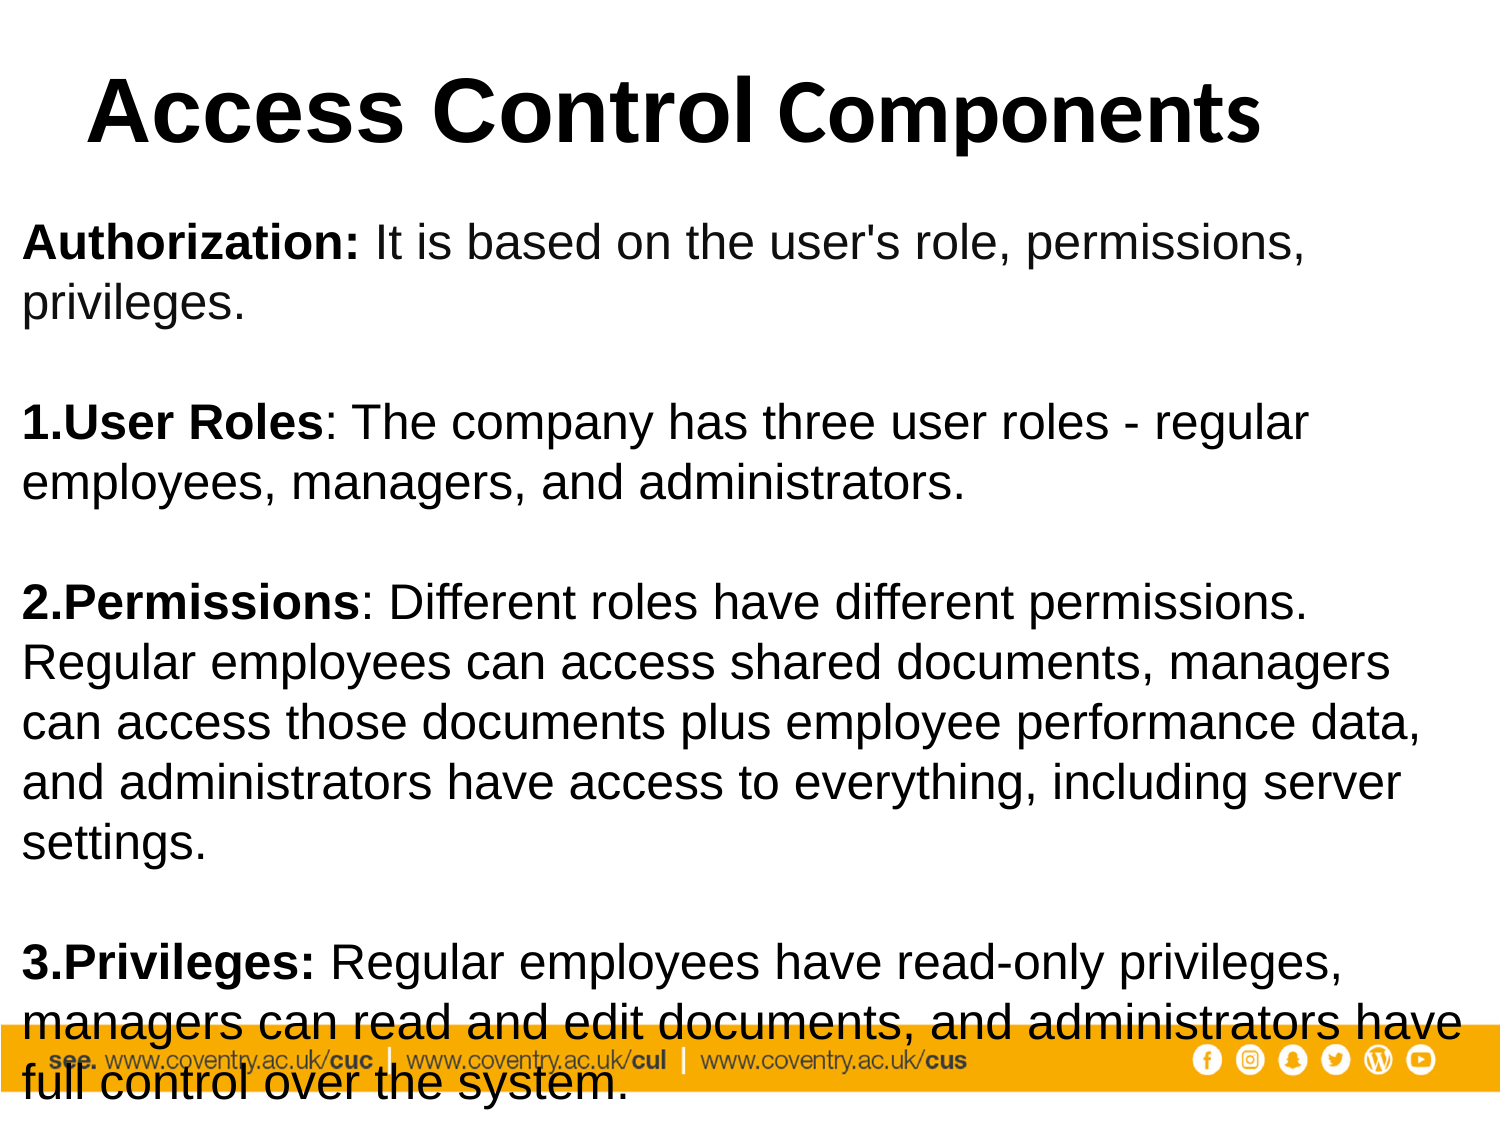

# Access Control Components
Authorization: It is based on the user's role, permissions, privileges.

User Roles: The company has three user roles - regular employees, managers, and administrators.

Permissions: Different roles have different permissions. Regular employees can access shared documents, managers can access those documents plus employee performance data, and administrators have access to everything, including server settings.

Privileges: Regular employees have read-only privileges, managers can read and edit documents, and administrators have full control over the system.